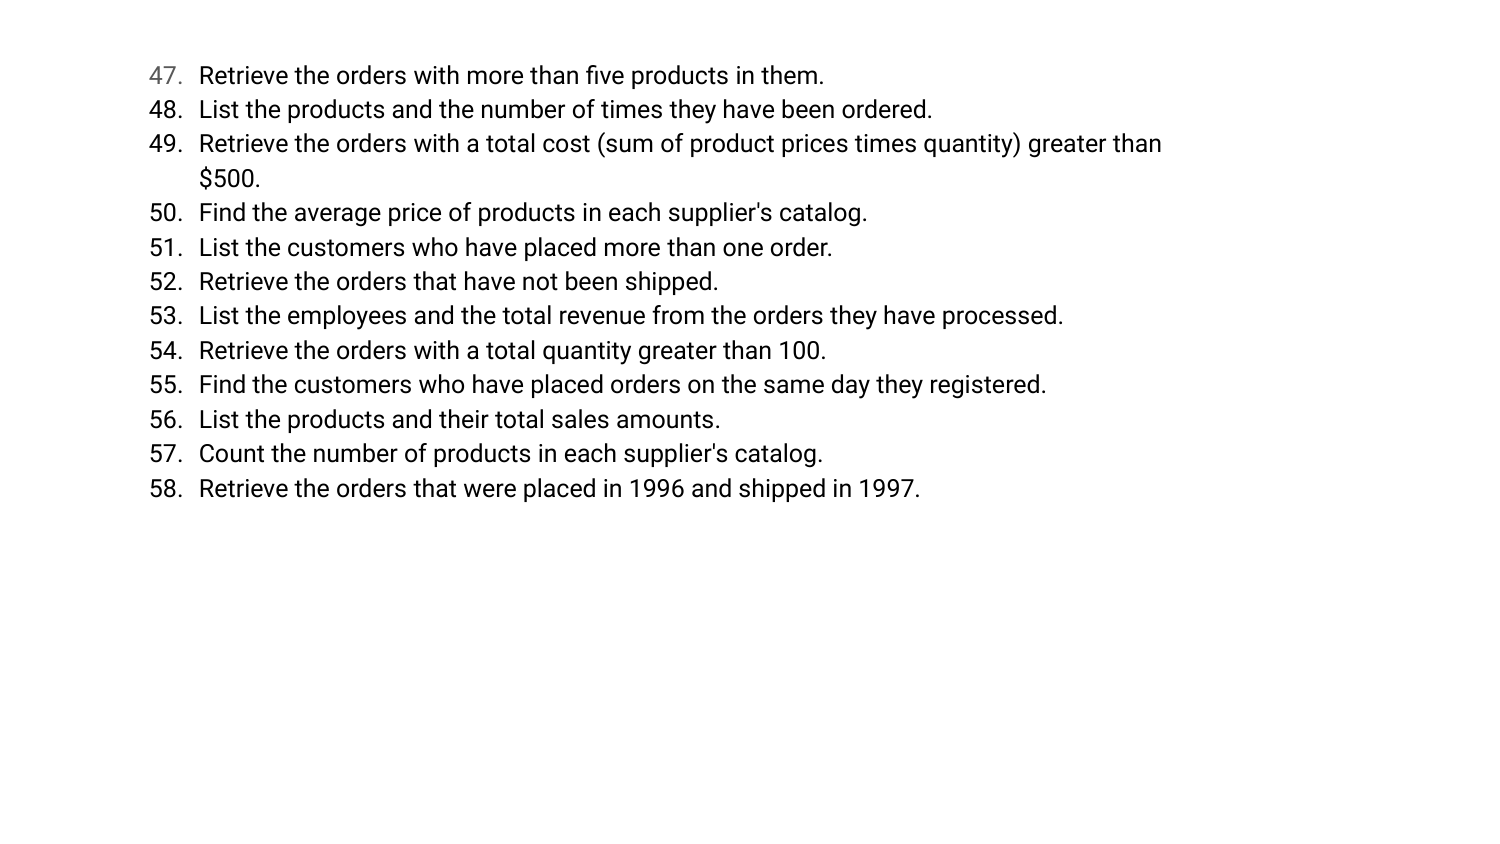

Retrieve the orders with more than five products in them.
List the products and the number of times they have been ordered.
Retrieve the orders with a total cost (sum of product prices times quantity) greater than $500.
Find the average price of products in each supplier's catalog.
List the customers who have placed more than one order.
Retrieve the orders that have not been shipped.
List the employees and the total revenue from the orders they have processed.
Retrieve the orders with a total quantity greater than 100.
Find the customers who have placed orders on the same day they registered.
List the products and their total sales amounts.
Count the number of products in each supplier's catalog.
Retrieve the orders that were placed in 1996 and shipped in 1997.